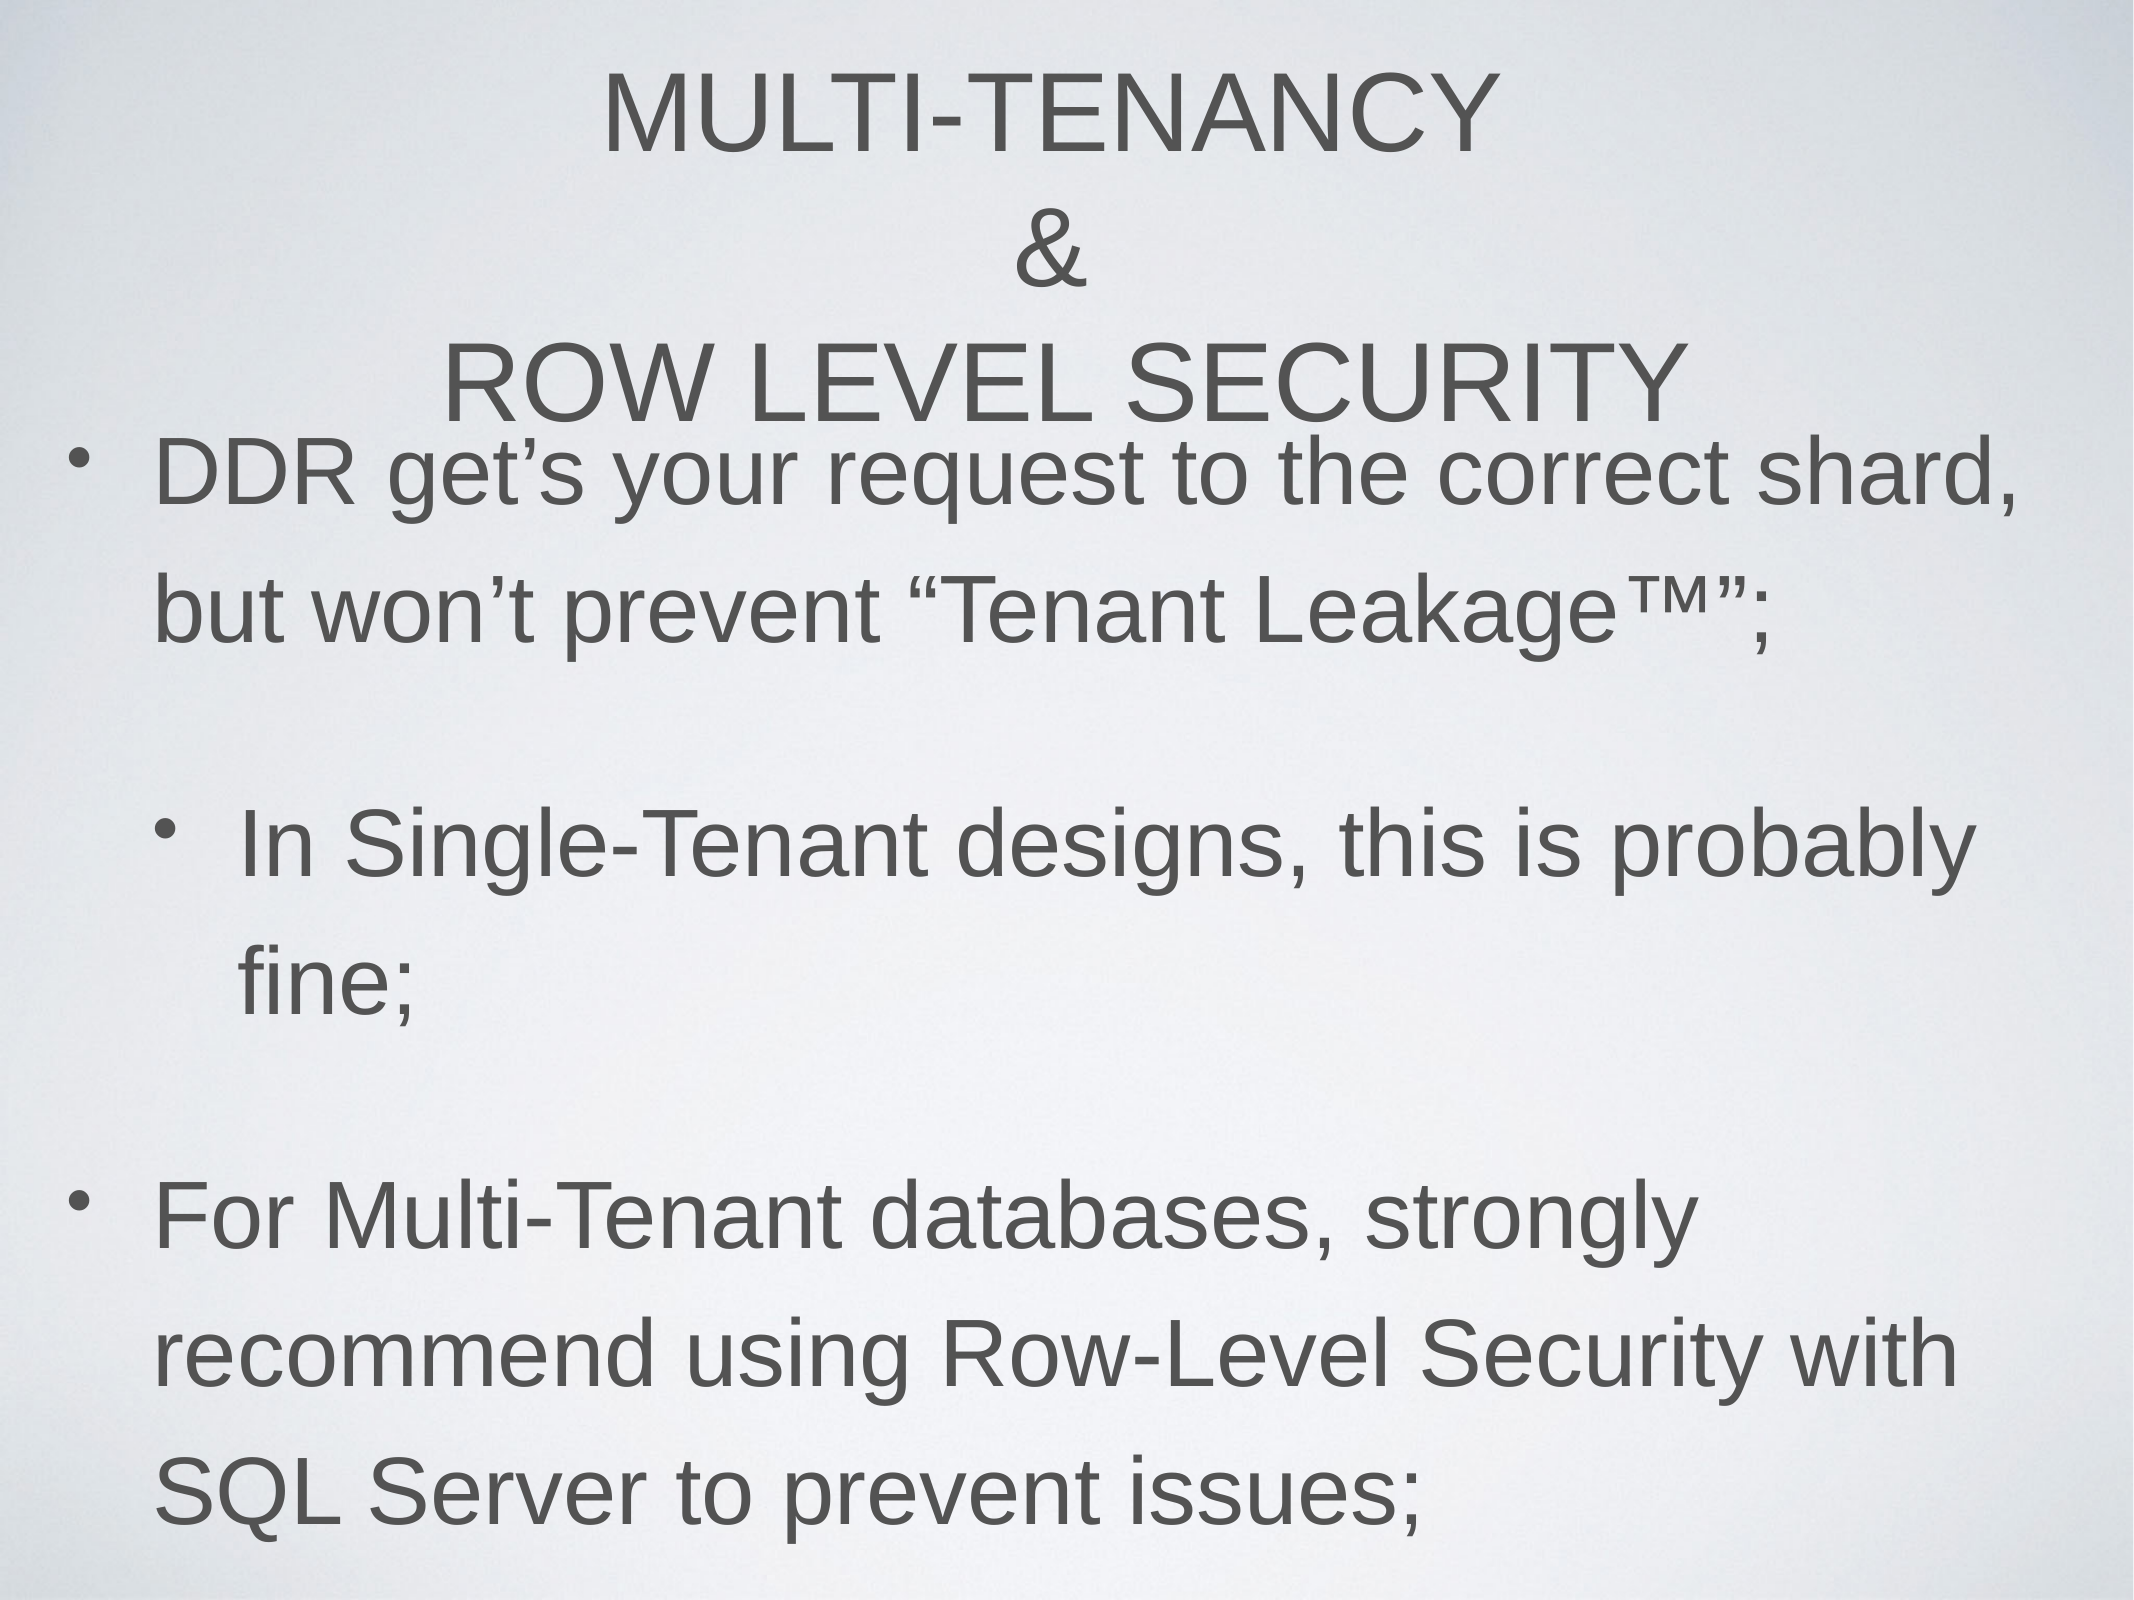

# Multi-Tenancy
&
Row Level Security
DDR get’s your request to the correct shard, but won’t prevent “Tenant Leakage™️”;
In Single-Tenant designs, this is probably fine;
For Multi-Tenant databases, strongly recommend using Row-Level Security with SQL Server to prevent issues;